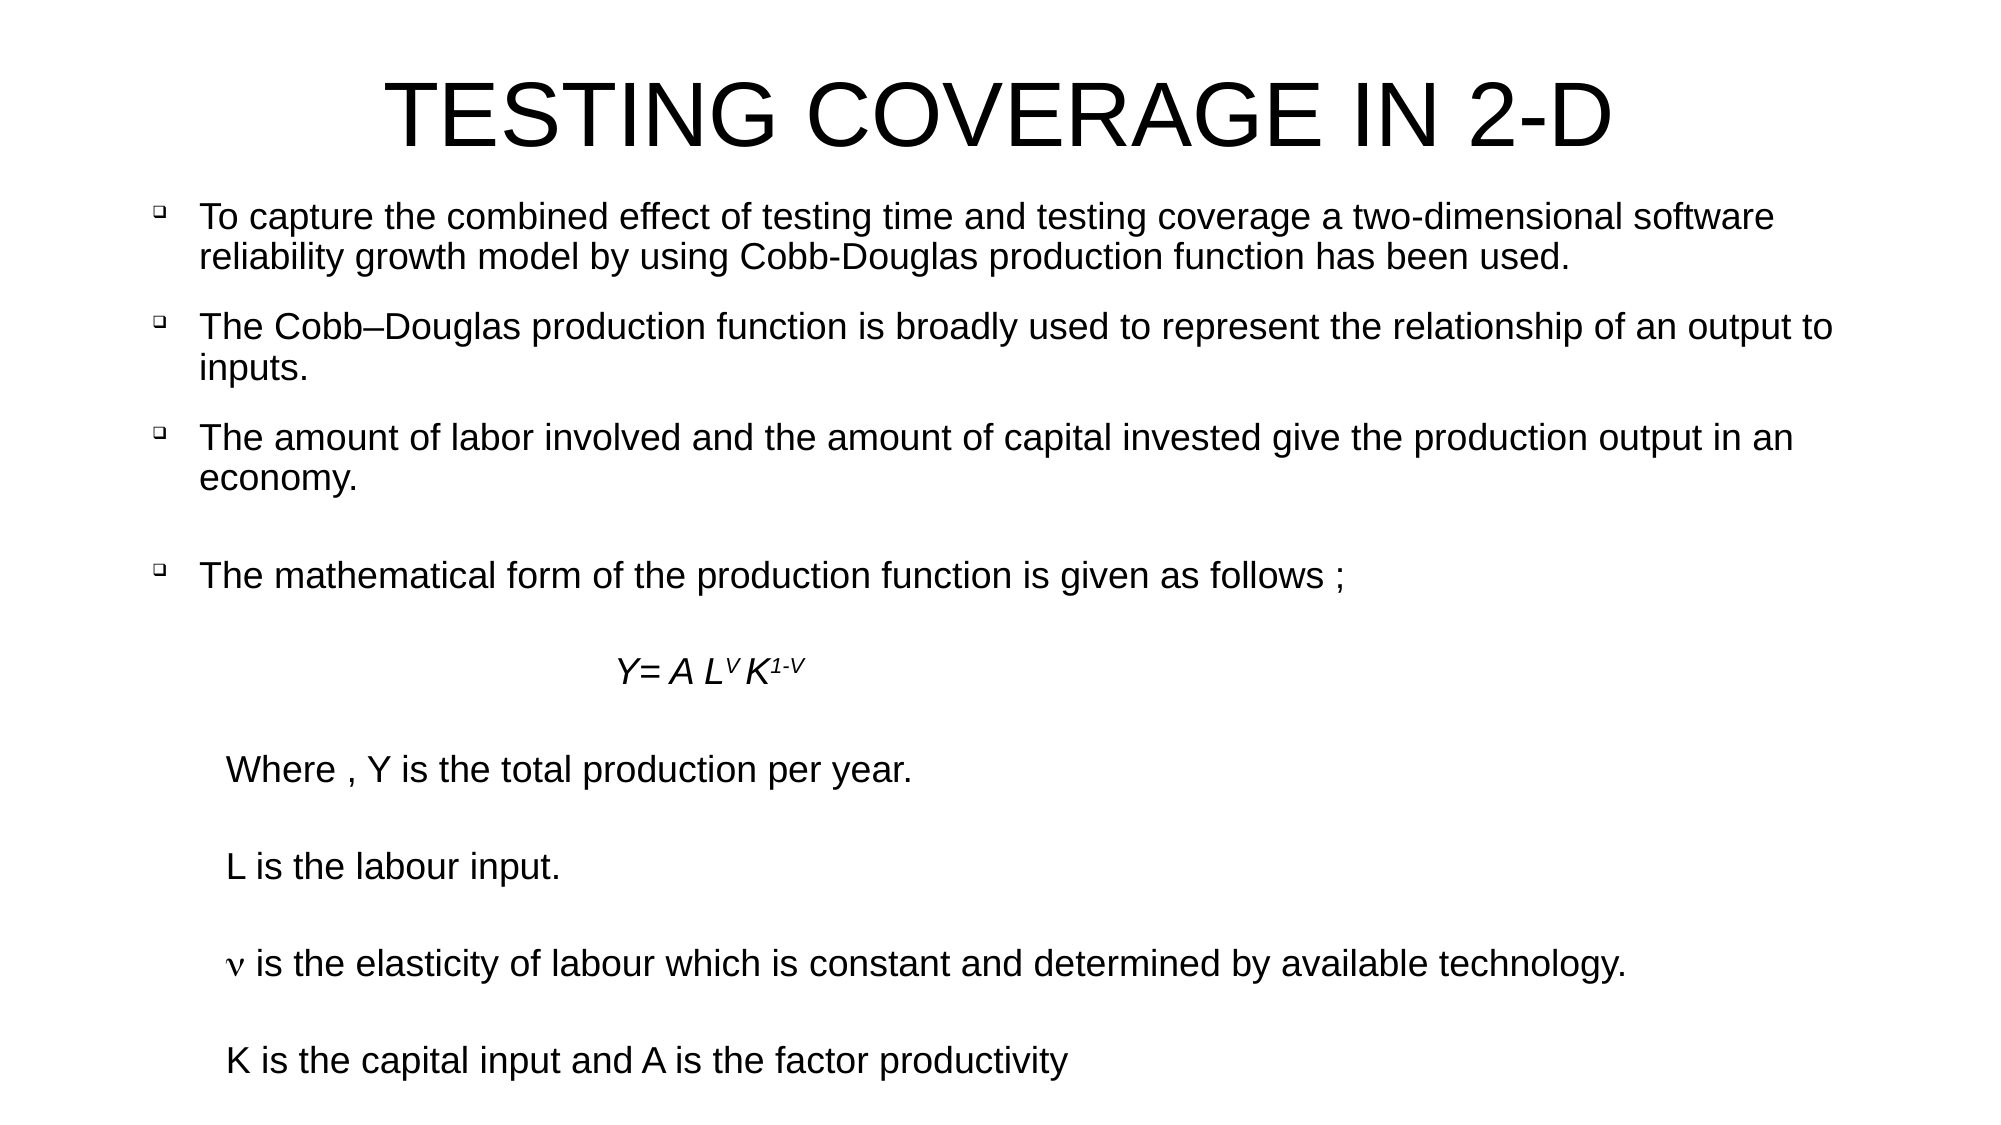

# TESTING COVERAGE IN 2-D
To capture the combined effect of testing time and testing coverage a two-dimensional software reliability growth model by using Cobb-Douglas production function has been used.
The Cobb–Douglas production function is broadly used to represent the relationship of an output to inputs.
The amount of labor involved and the amount of capital invested give the production output in an economy.
The mathematical form of the production function is given as follows ;
                                            Y= A LV K1-V
       Where , Y is the total production per year.
       L is the labour input.
       ν is the elasticity of labour which is constant and determined by available technology.
       K is the capital input and A is the factor productivity